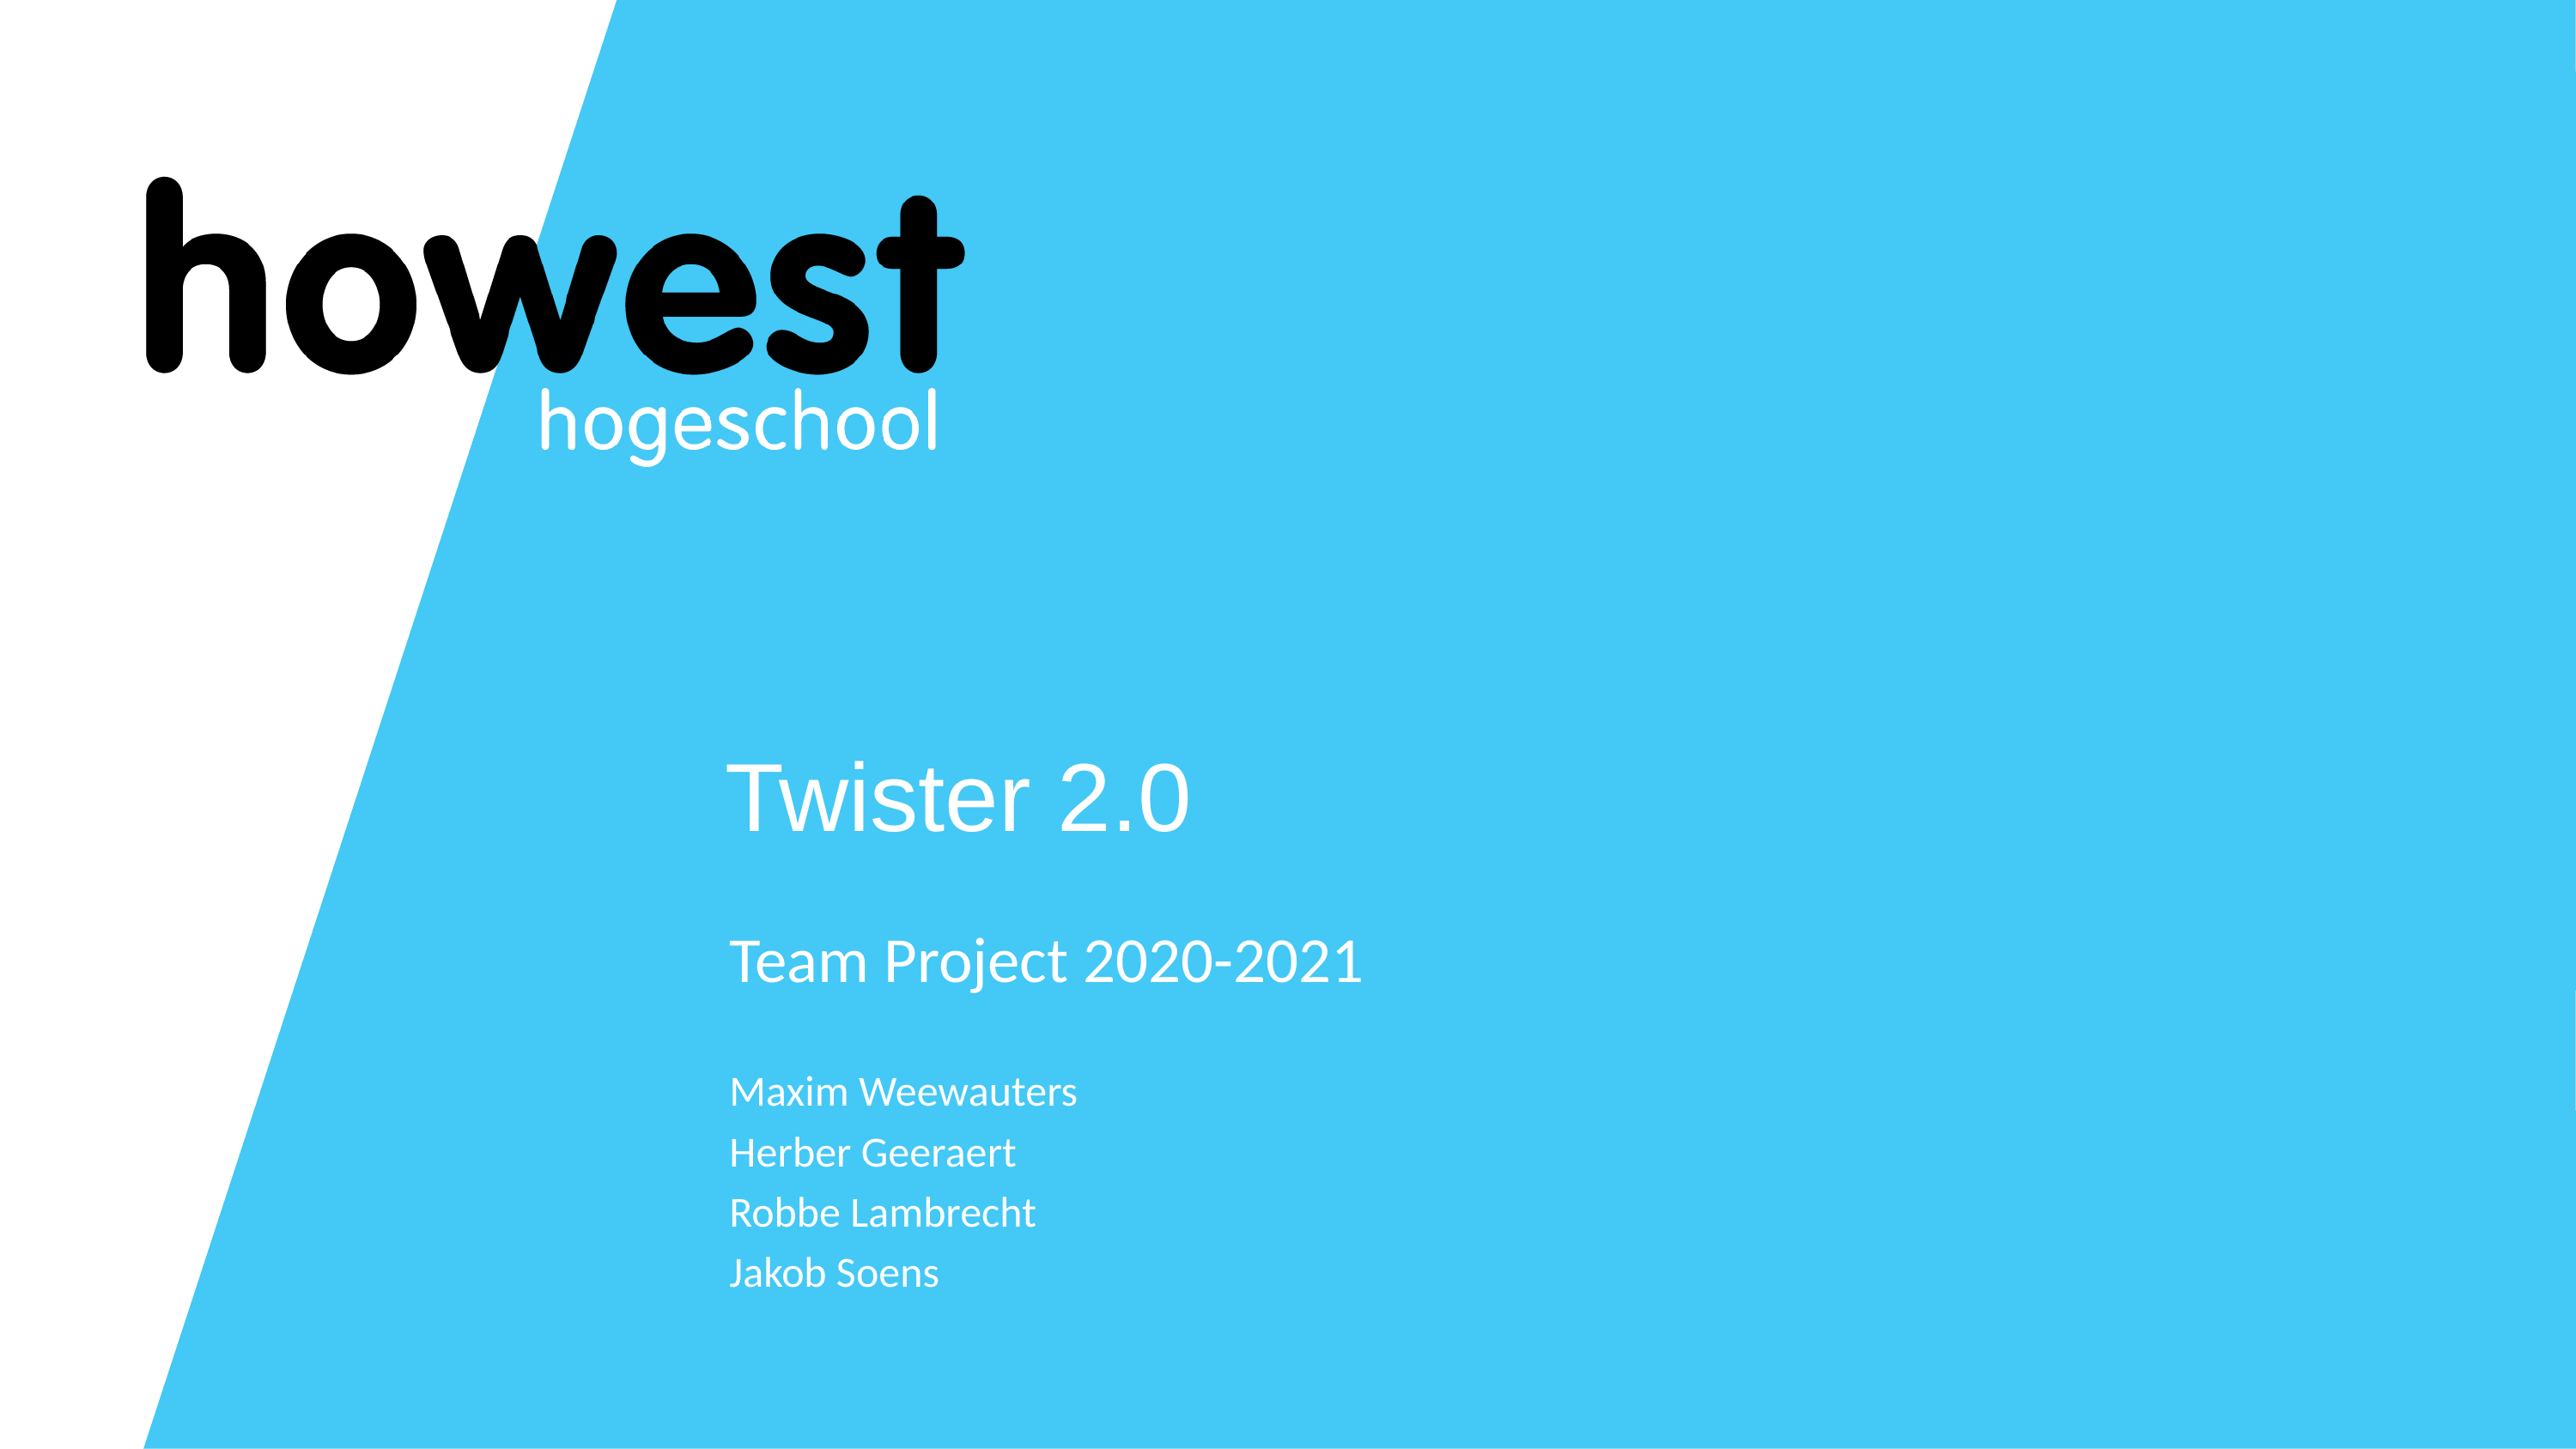

# Twister 2.0
Team Project 2020-2021

Maxim Weewauters
Herber Geeraert
Robbe Lambrecht
Jakob Soens